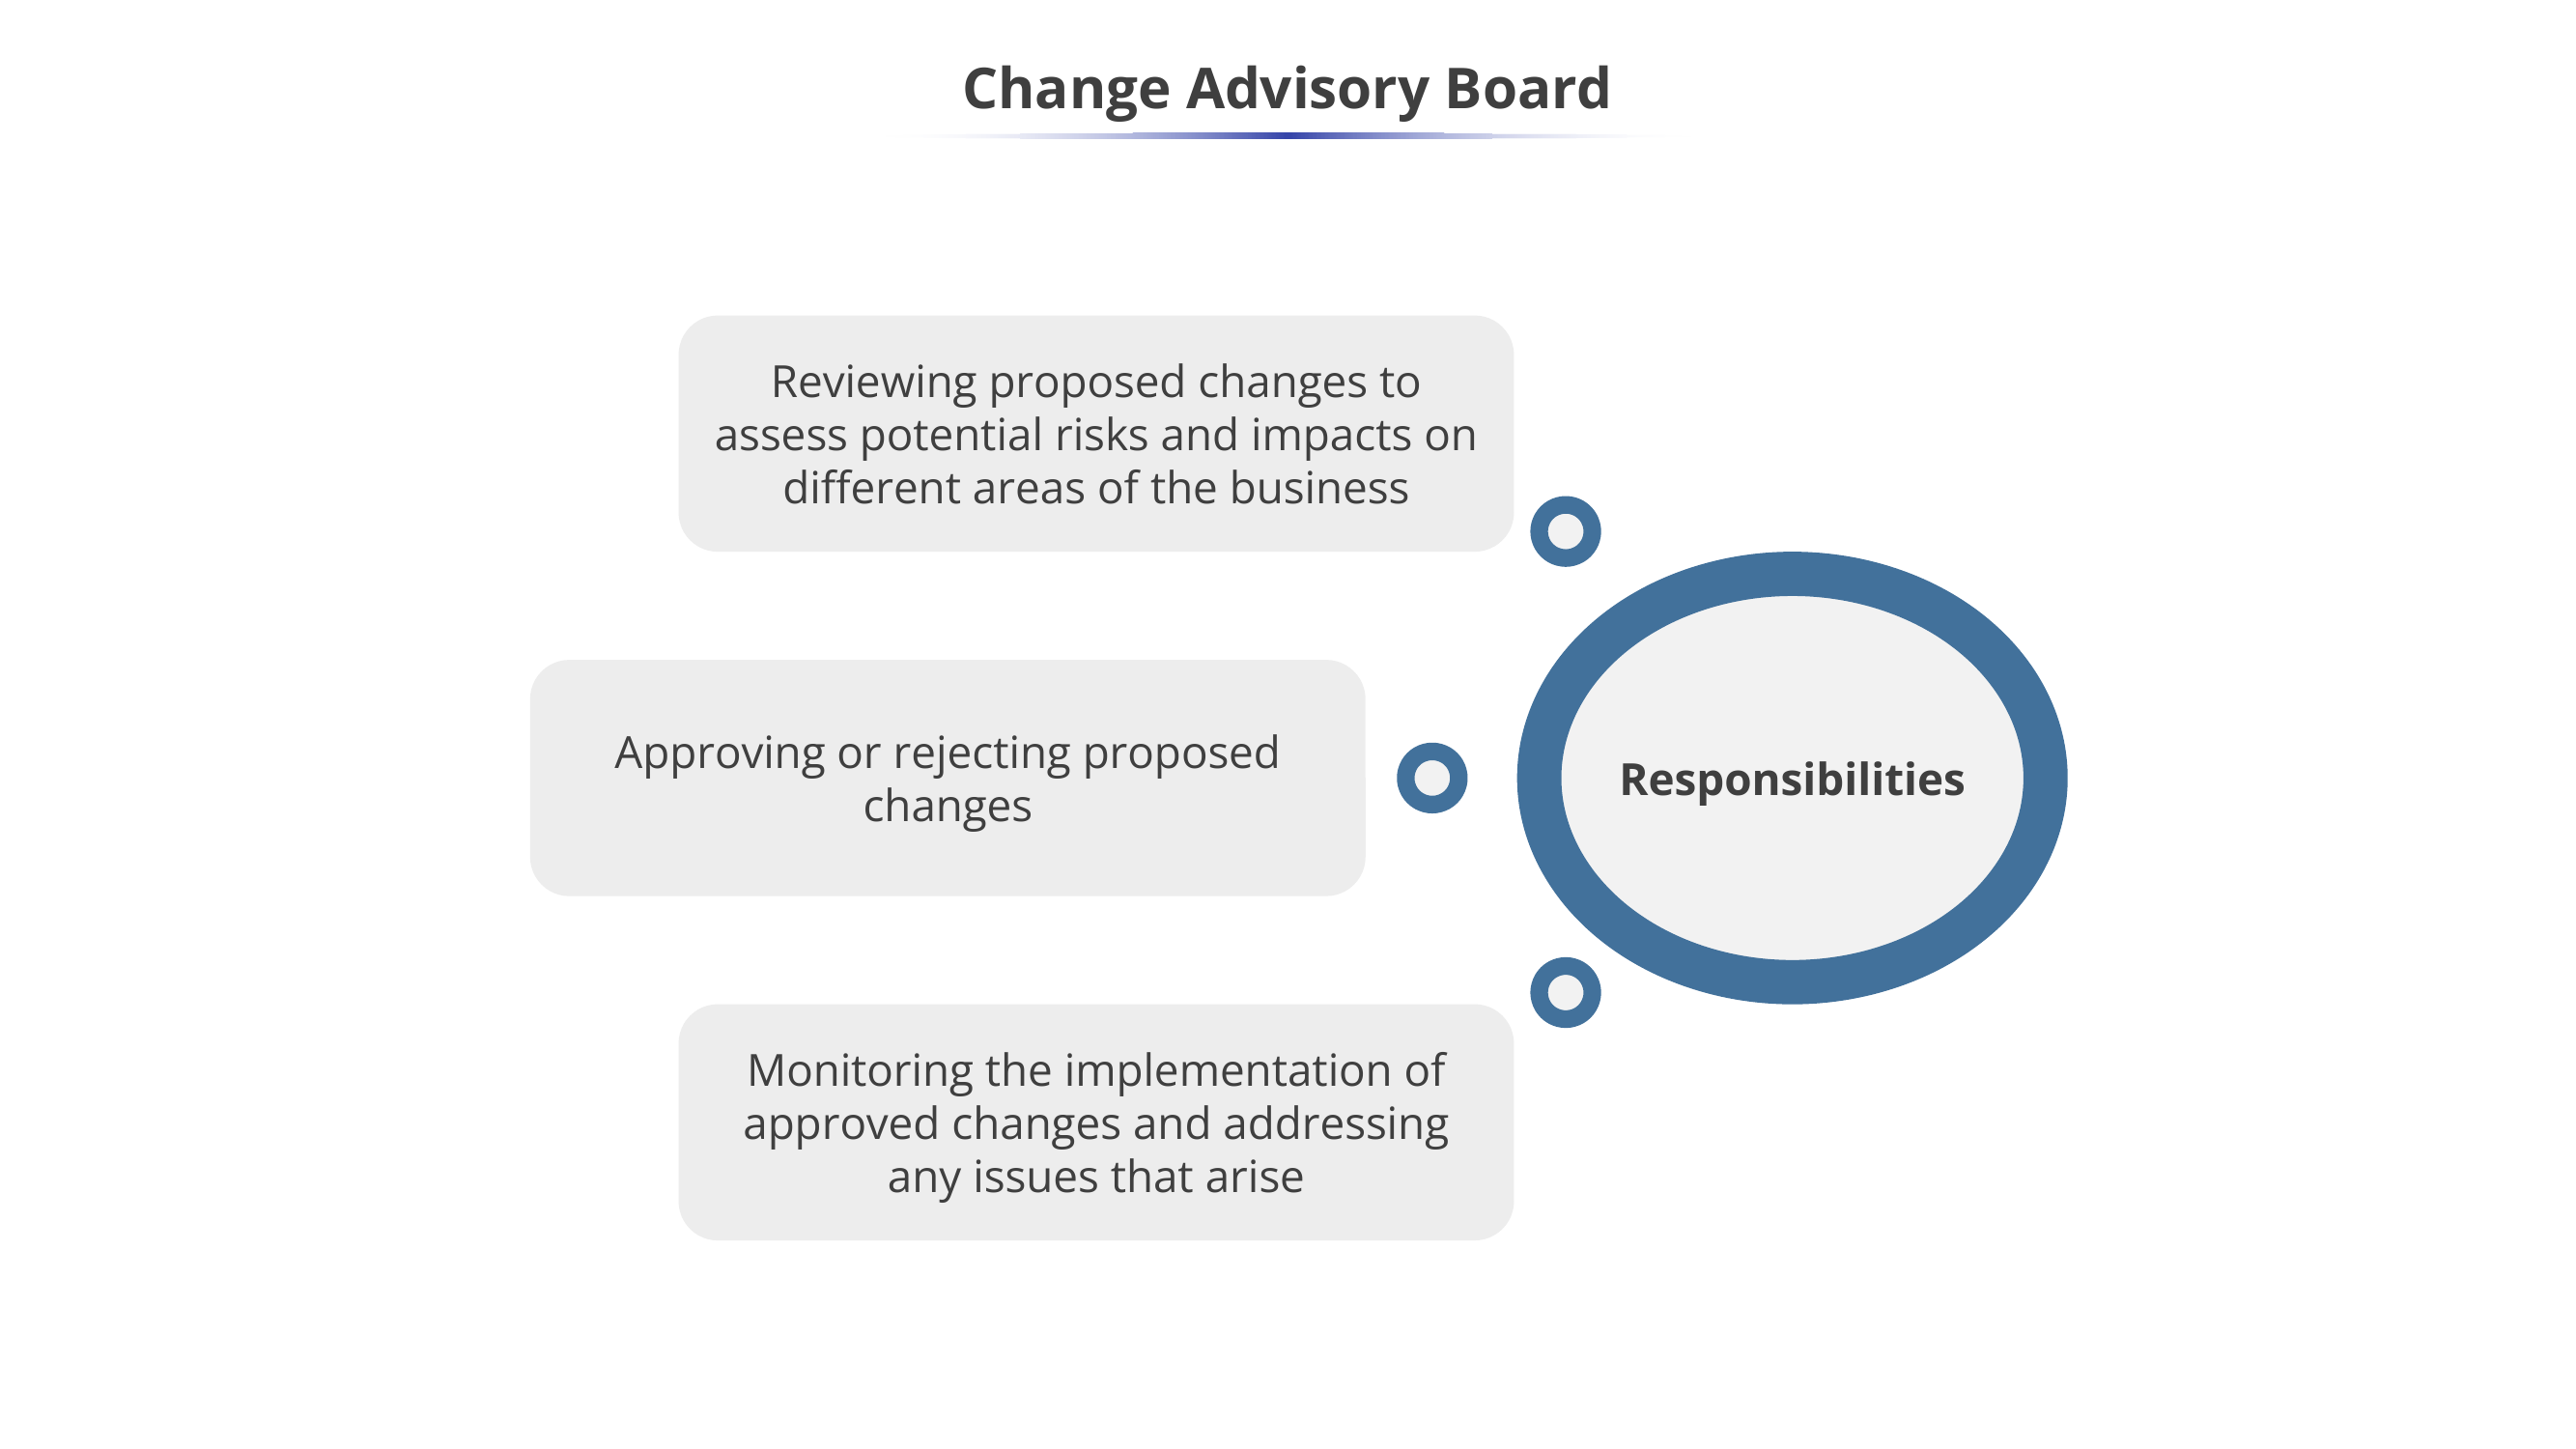

# Change Advisory Board

Reviewing proposed changes to assess potential risks and impacts on different areas of the business

Responsibilities

Approving or rejecting proposed changes

Monitoring the implementation of approved changes and addressing any issues that arise